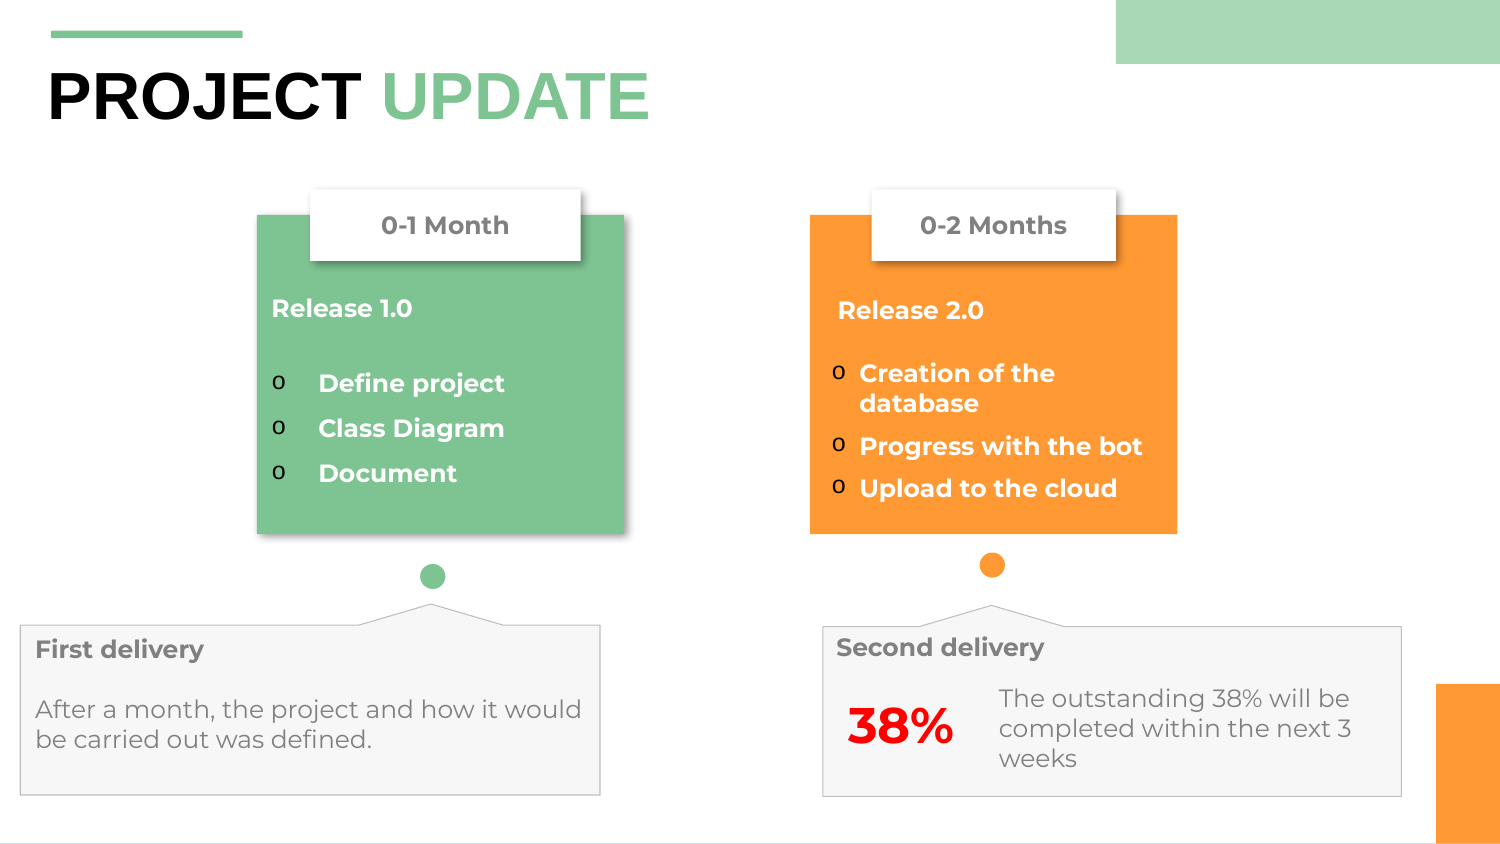

# PROJECT UPDATE
0-1 Month
0-2 Months

Release 1.0

Define project
Class Diagram
Document
Release 2.0
Creation of the database
Progress with the bot
Upload to the cloud

Second delivery

First delivery

After a month, the project and how it would be carried out was defined.

The outstanding 38% will be completed within the next 3 weeks
38%